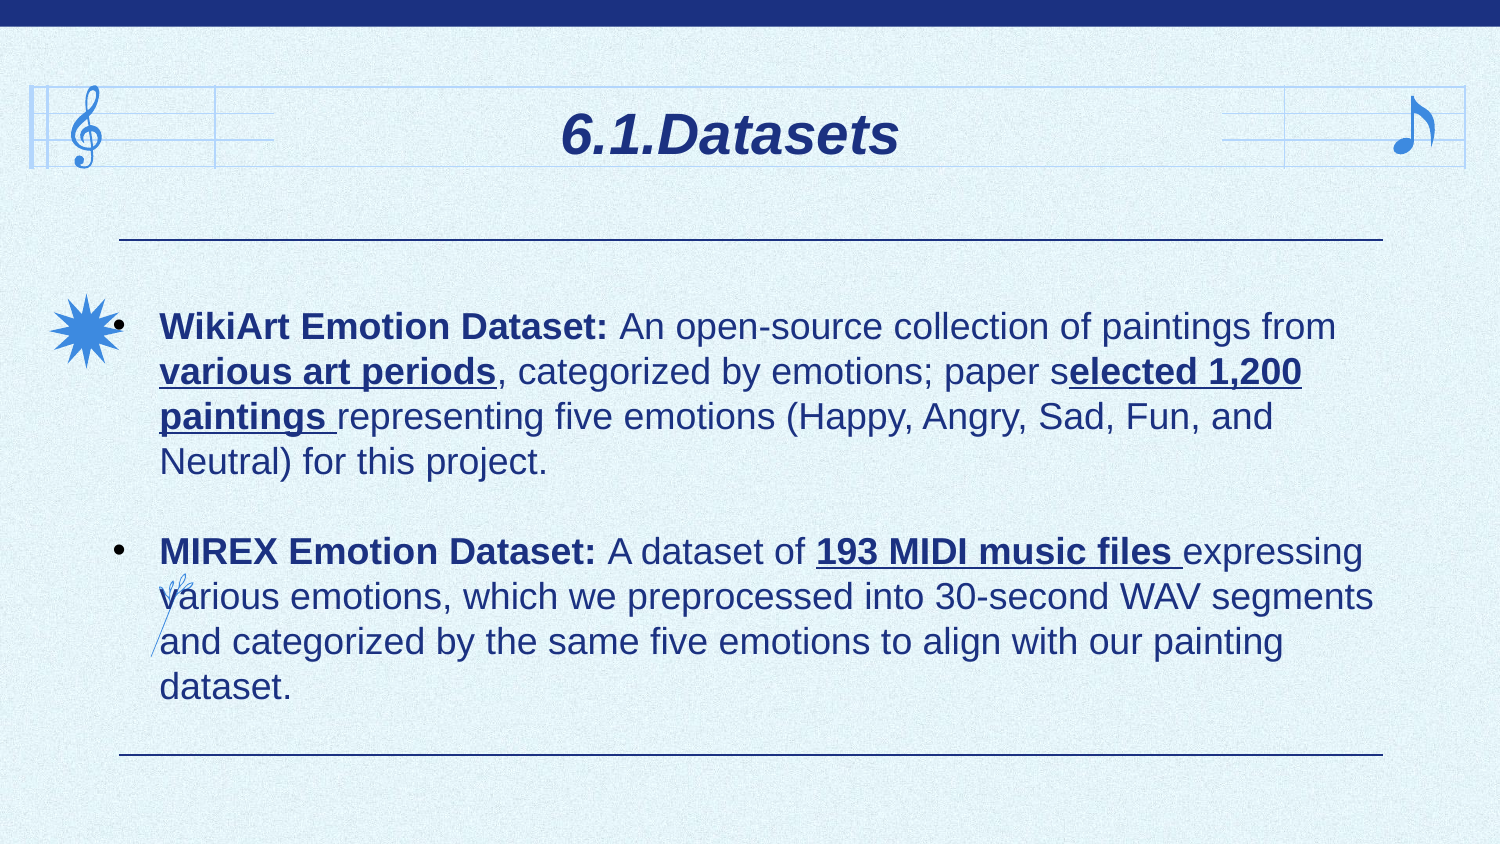

# 6.1.Datasets

WikiArt Emotion Dataset: An open-source collection of paintings from various art periods, categorized by emotions; paper selected 1,200 paintings representing five emotions (Happy, Angry, Sad, Fun, and Neutral) for this project.

MIREX Emotion Dataset: A dataset of 193 MIDI music files expressing various emotions, which we preprocessed into 30-second WAV segments and categorized by the same five emotions to align with our painting dataset.